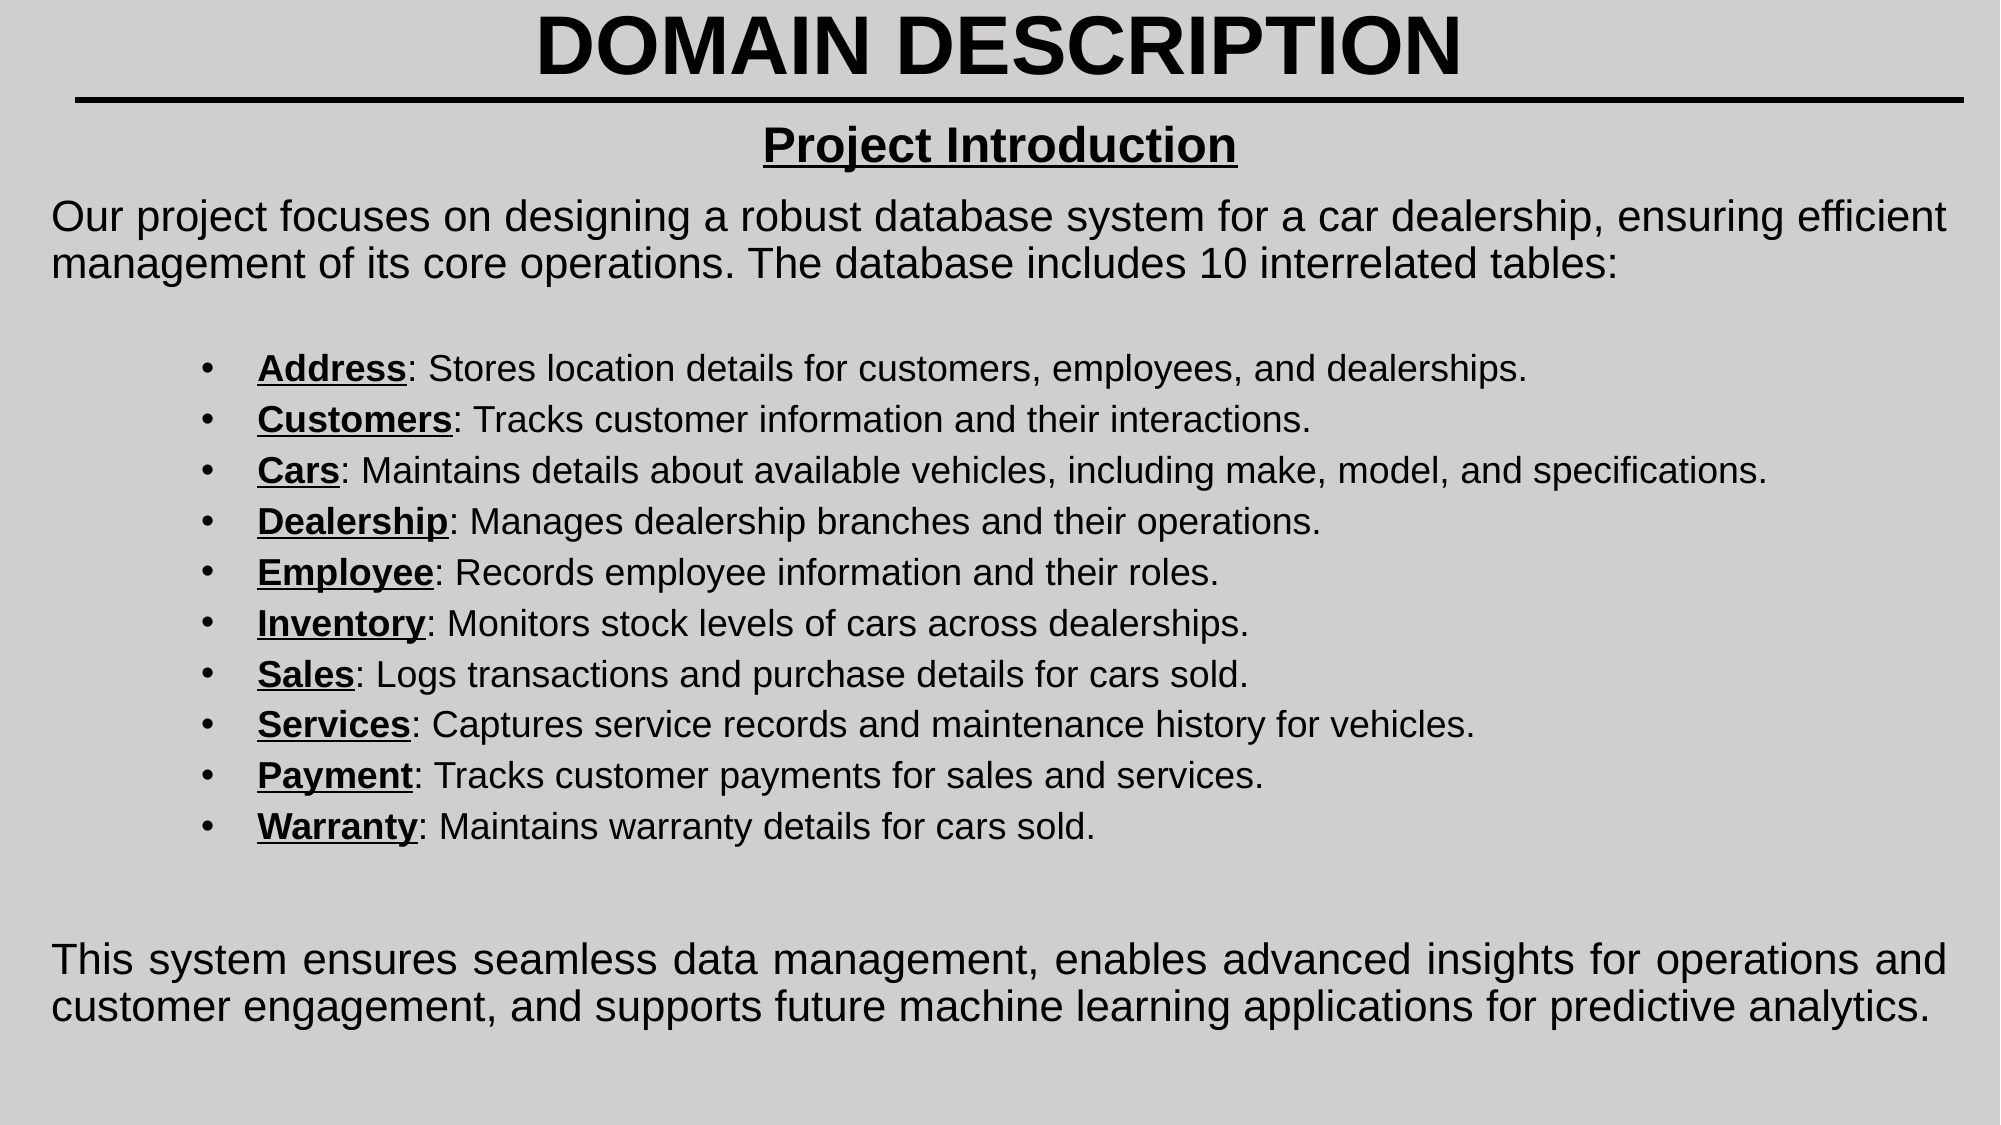

# DOMAIN DESCRIPTION
Project Introduction
Our project focuses on designing a robust database system for a car dealership, ensuring efficient management of its core operations. The database includes 10 interrelated tables:

Address: Stores location details for customers, employees, and dealerships.
Customers: Tracks customer information and their interactions.
Cars: Maintains details about available vehicles, including make, model, and specifications.
Dealership: Manages dealership branches and their operations.
Employee: Records employee information and their roles.
Inventory: Monitors stock levels of cars across dealerships.
Sales: Logs transactions and purchase details for cars sold.
Services: Captures service records and maintenance history for vehicles.
Payment: Tracks customer payments for sales and services.
Warranty: Maintains warranty details for cars sold.

This system ensures seamless data management, enables advanced insights for operations and customer engagement, and supports future machine learning applications for predictive analytics.